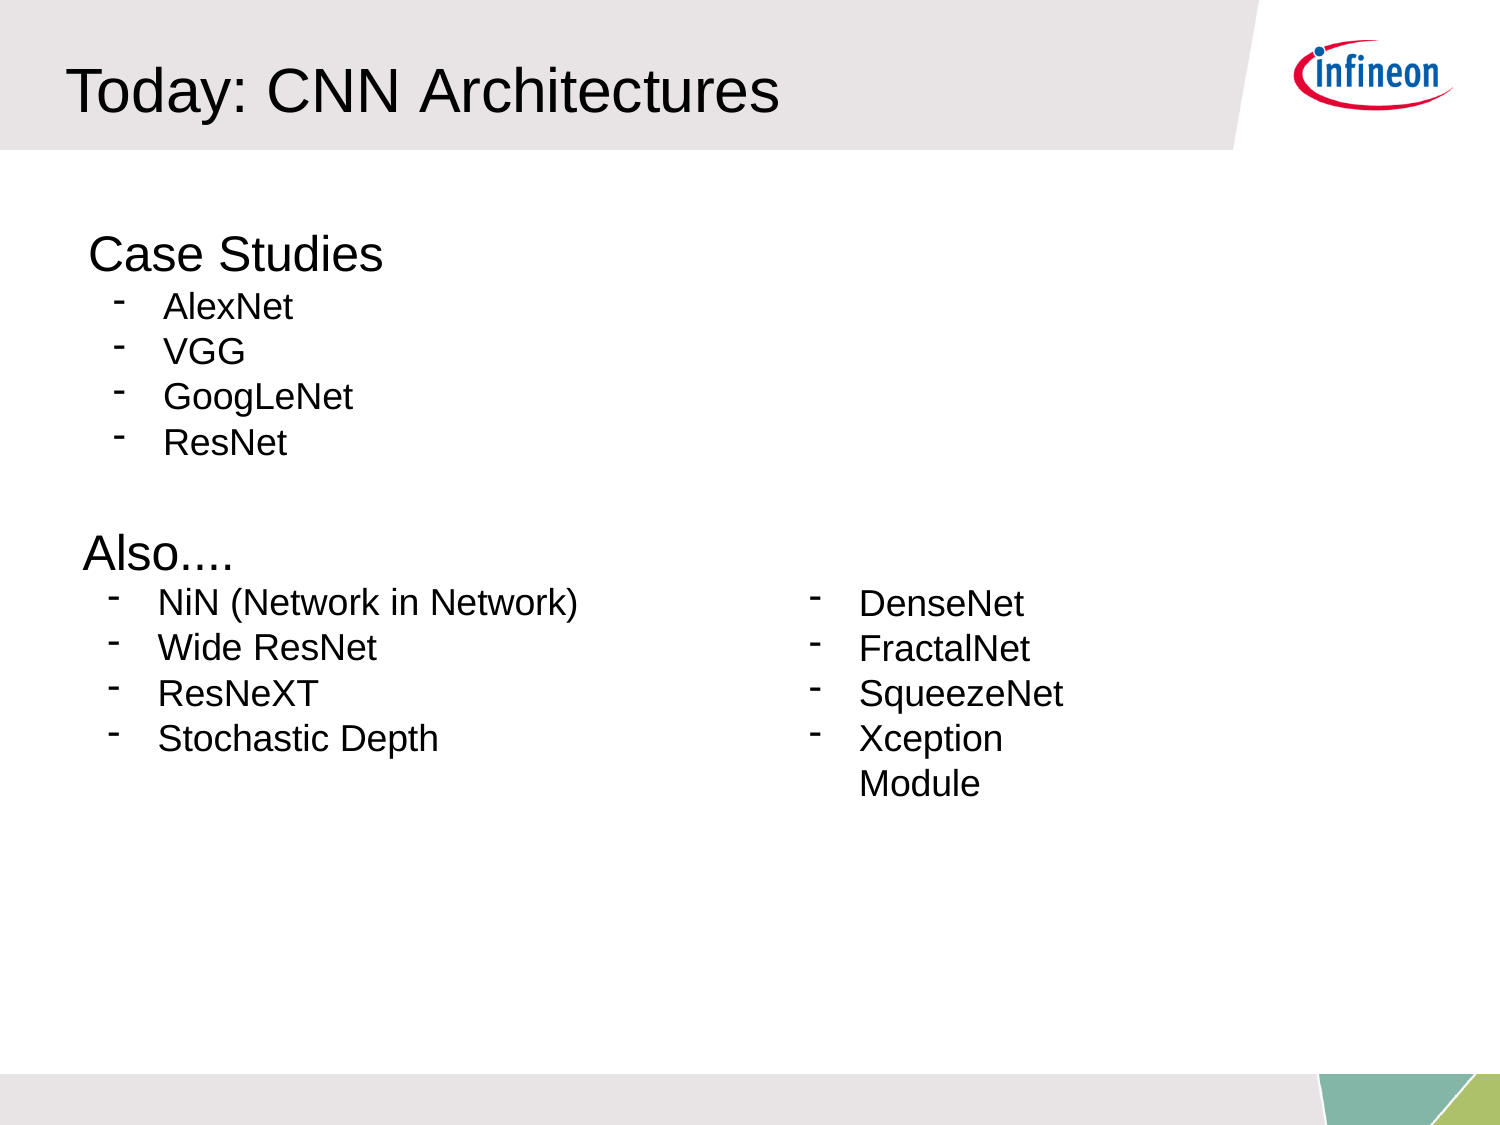

# Today: CNN Architectures
Case Studies
AlexNet
VGG
GoogLeNet
ResNet

Also....
NiN (Network in Network)
Wide ResNet
ResNeXT
Stochastic Depth
DenseNet
FractalNet
SqueezeNet
Xception Module

Lecture 9 -
60
May 2, 2017